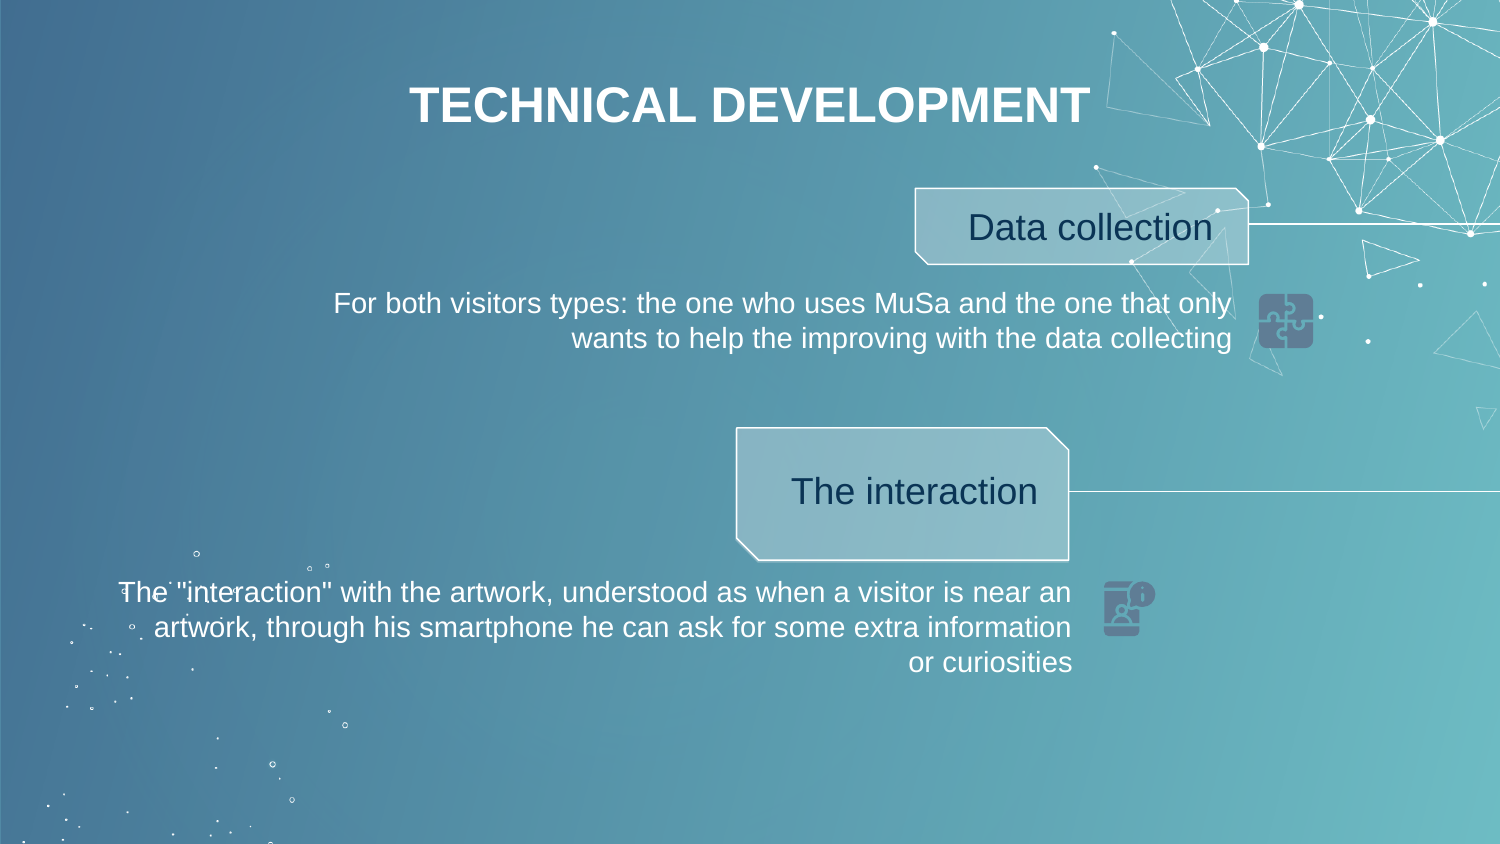

# TECHNICAL DEVELOPMENT
Data collection

For both visitors types: the one who uses MuSa and the one that only wants to help the improving with the data collecting

The interaction
The "interaction" with the artwork, understood as when a visitor is near an artwork, through his smartphone he can ask for some extra information or curiosities